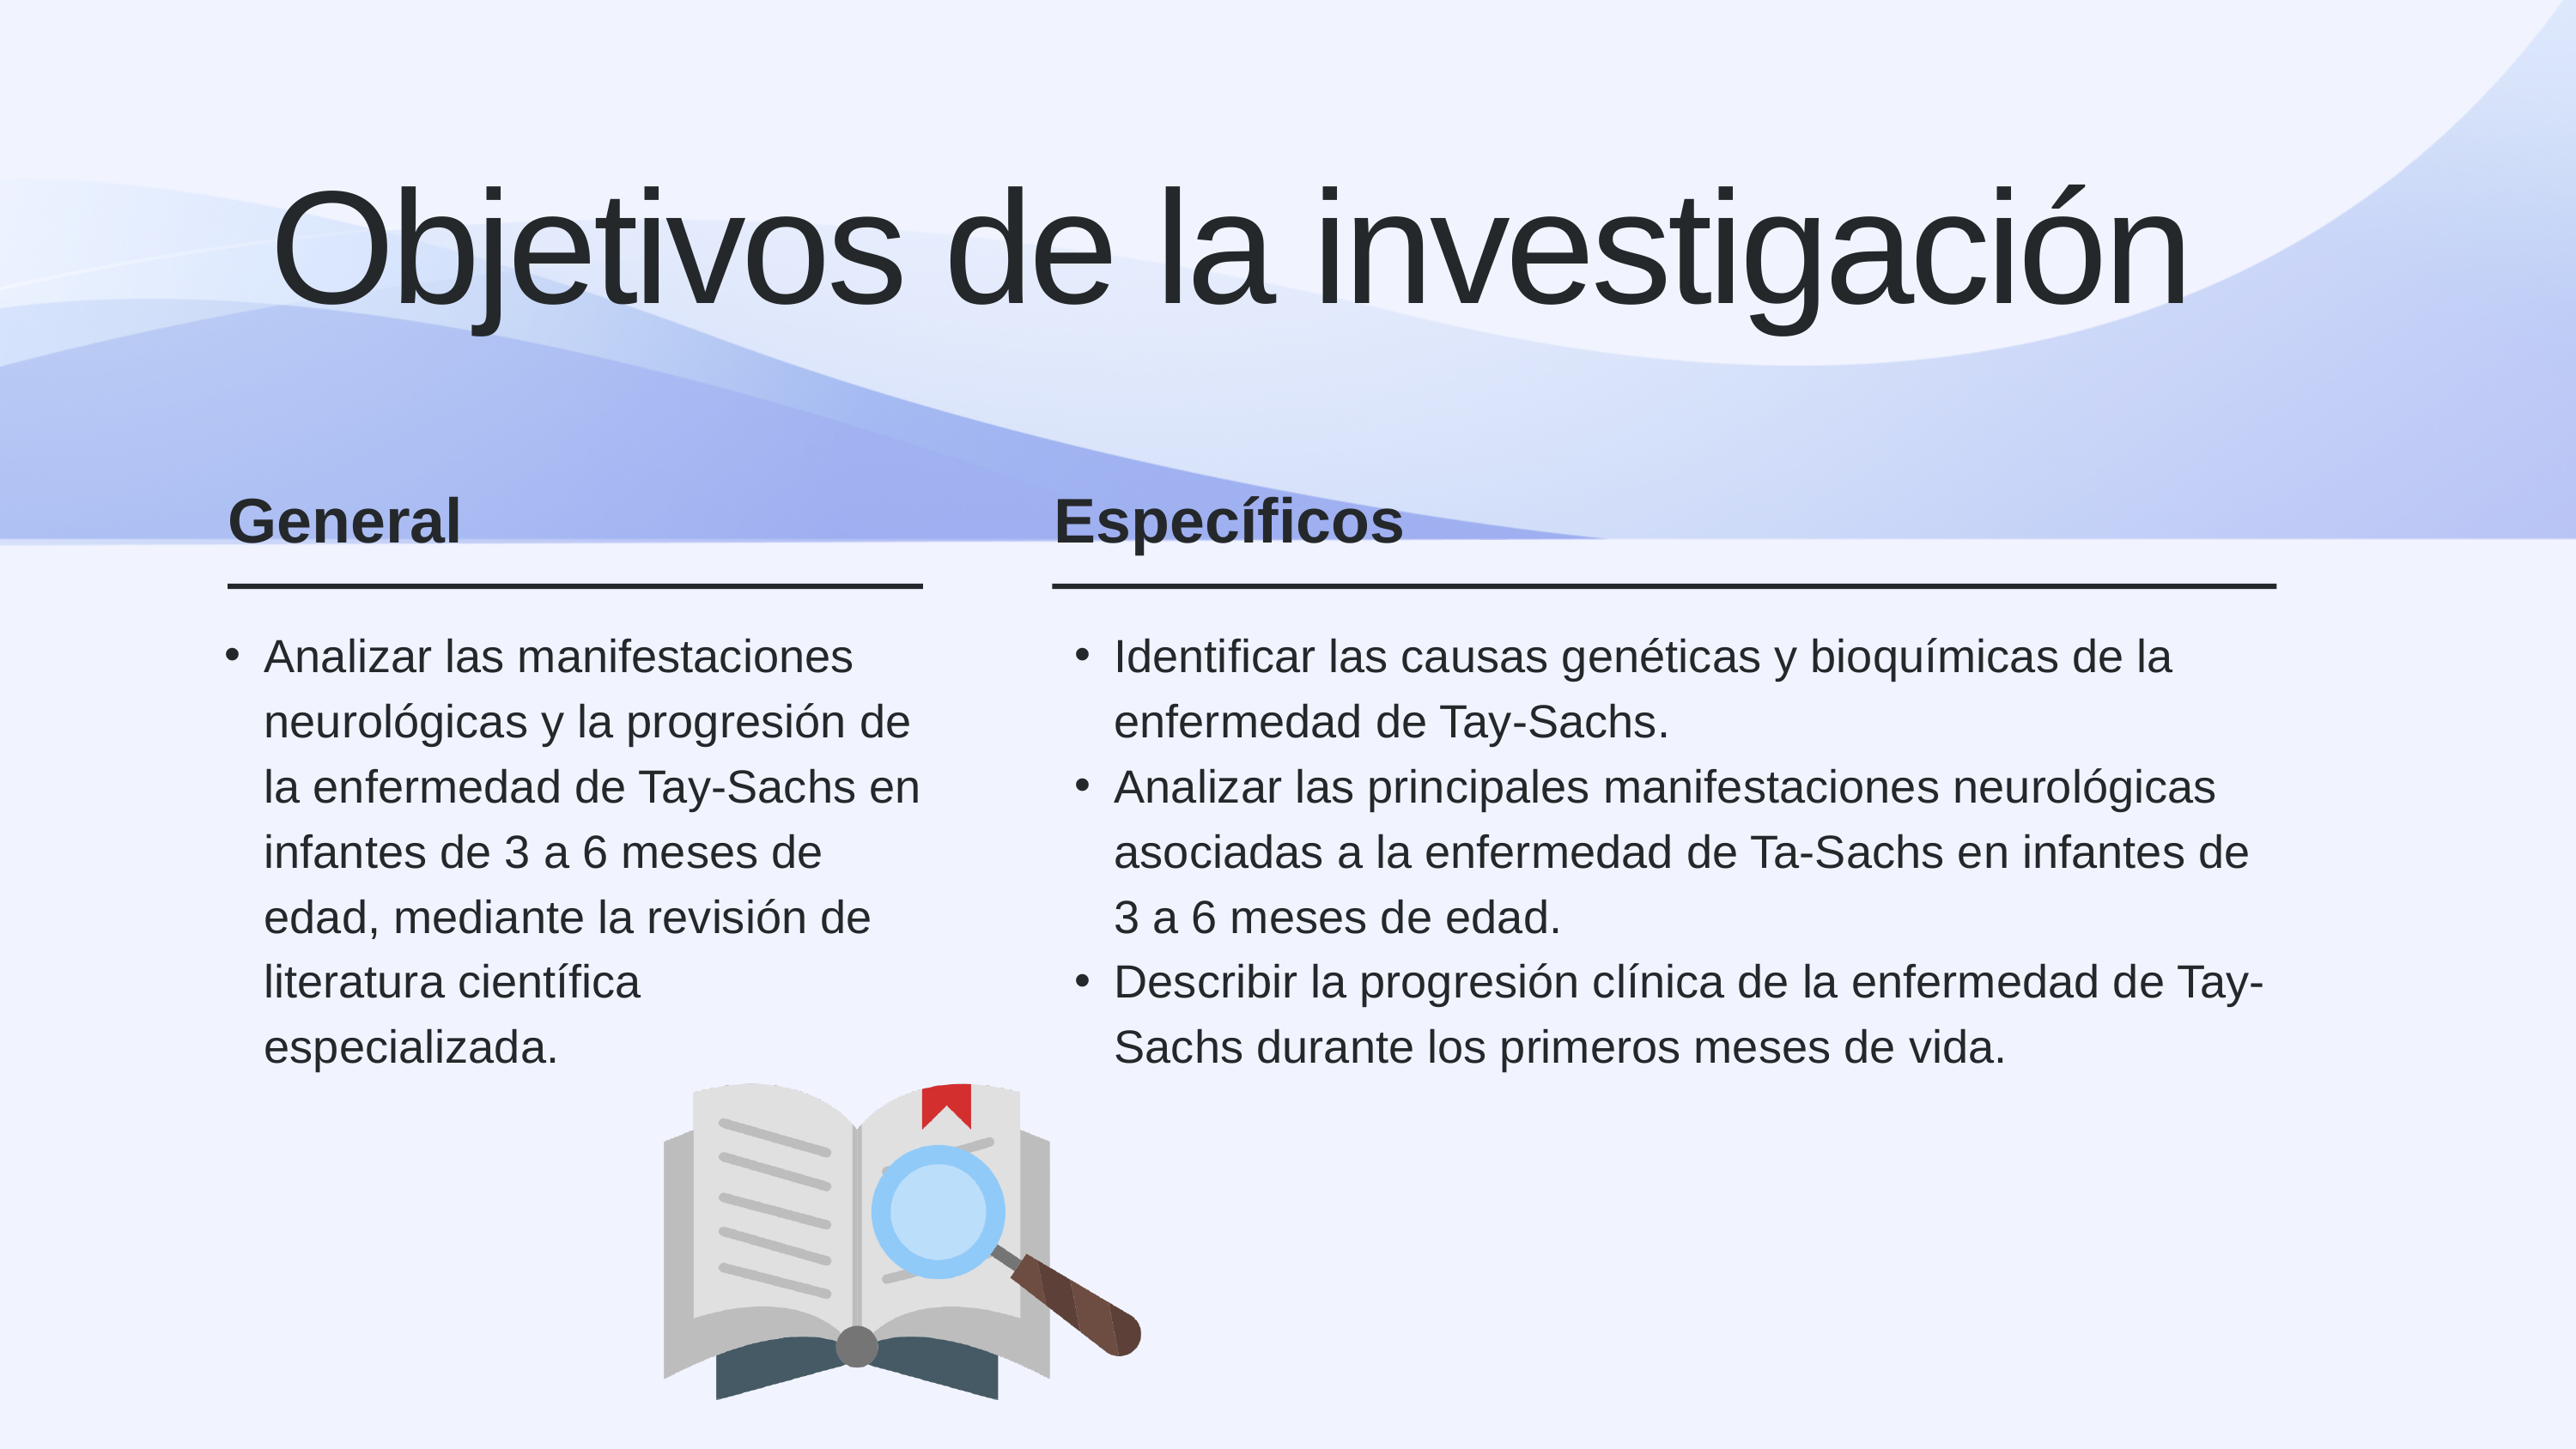

Objetivos de la investigación
General
Específicos

Analizar las manifestaciones neurológicas y la progresión de la enfermedad de Tay-Sachs en infantes de 3 a 6 meses de edad, mediante la revisión de literatura científica especializada.
Identificar las causas genéticas y bioquímicas de la enfermedad de Tay-Sachs.
Analizar las principales manifestaciones neurológicas asociadas a la enfermedad de Ta-Sachs en infantes de 3 a 6 meses de edad.
Describir la progresión clínica de la enfermedad de Tay-Sachs durante los primeros meses de vida.